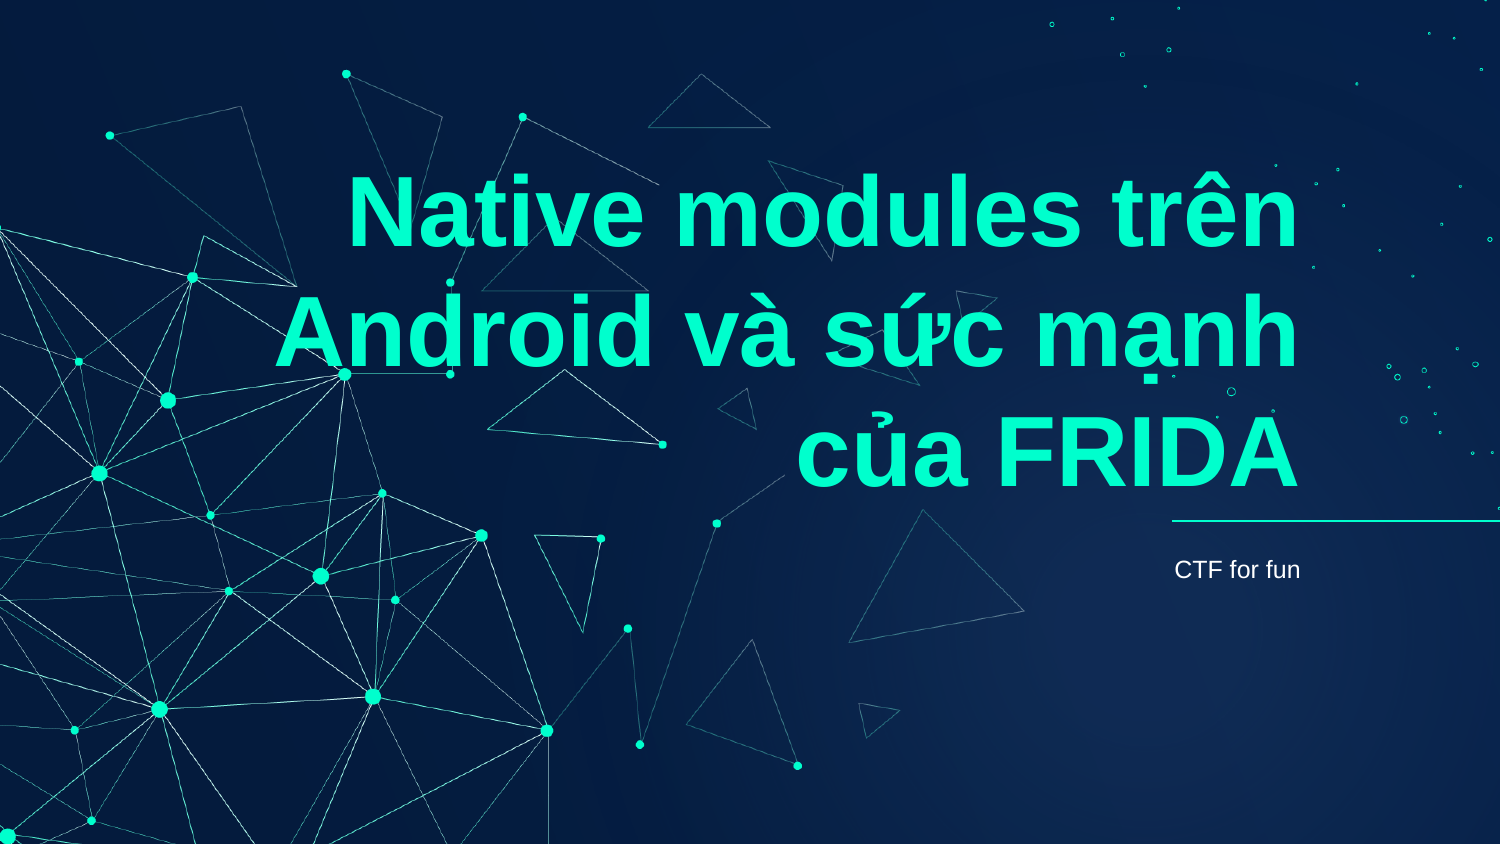

# Native modules trên Android và sức mạnh của FRIDA
CTF for fun